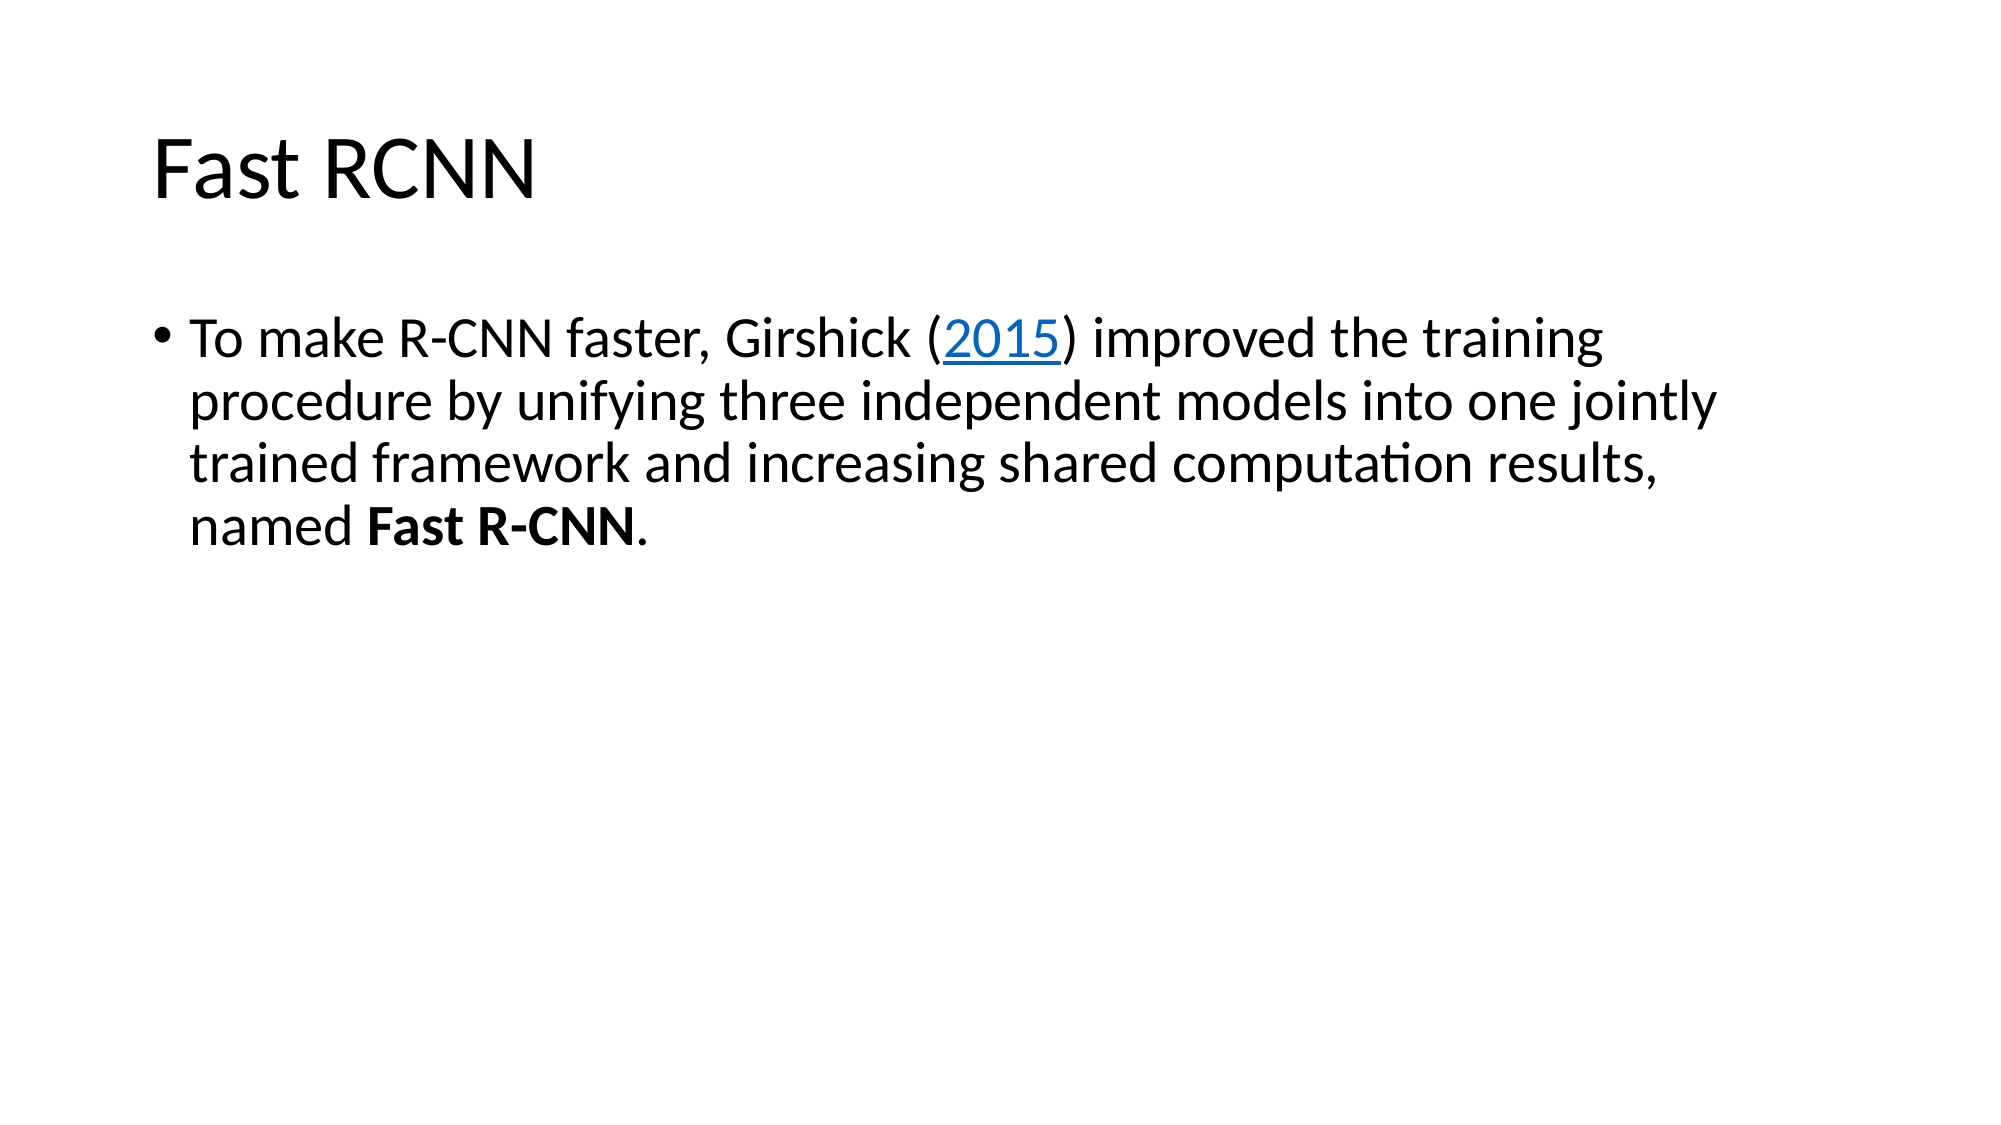

# Fast RCNN
To make R-CNN faster, Girshick (2015) improved the training procedure by unifying three independent models into one jointly trained framework and increasing shared computation results, named Fast R-CNN.